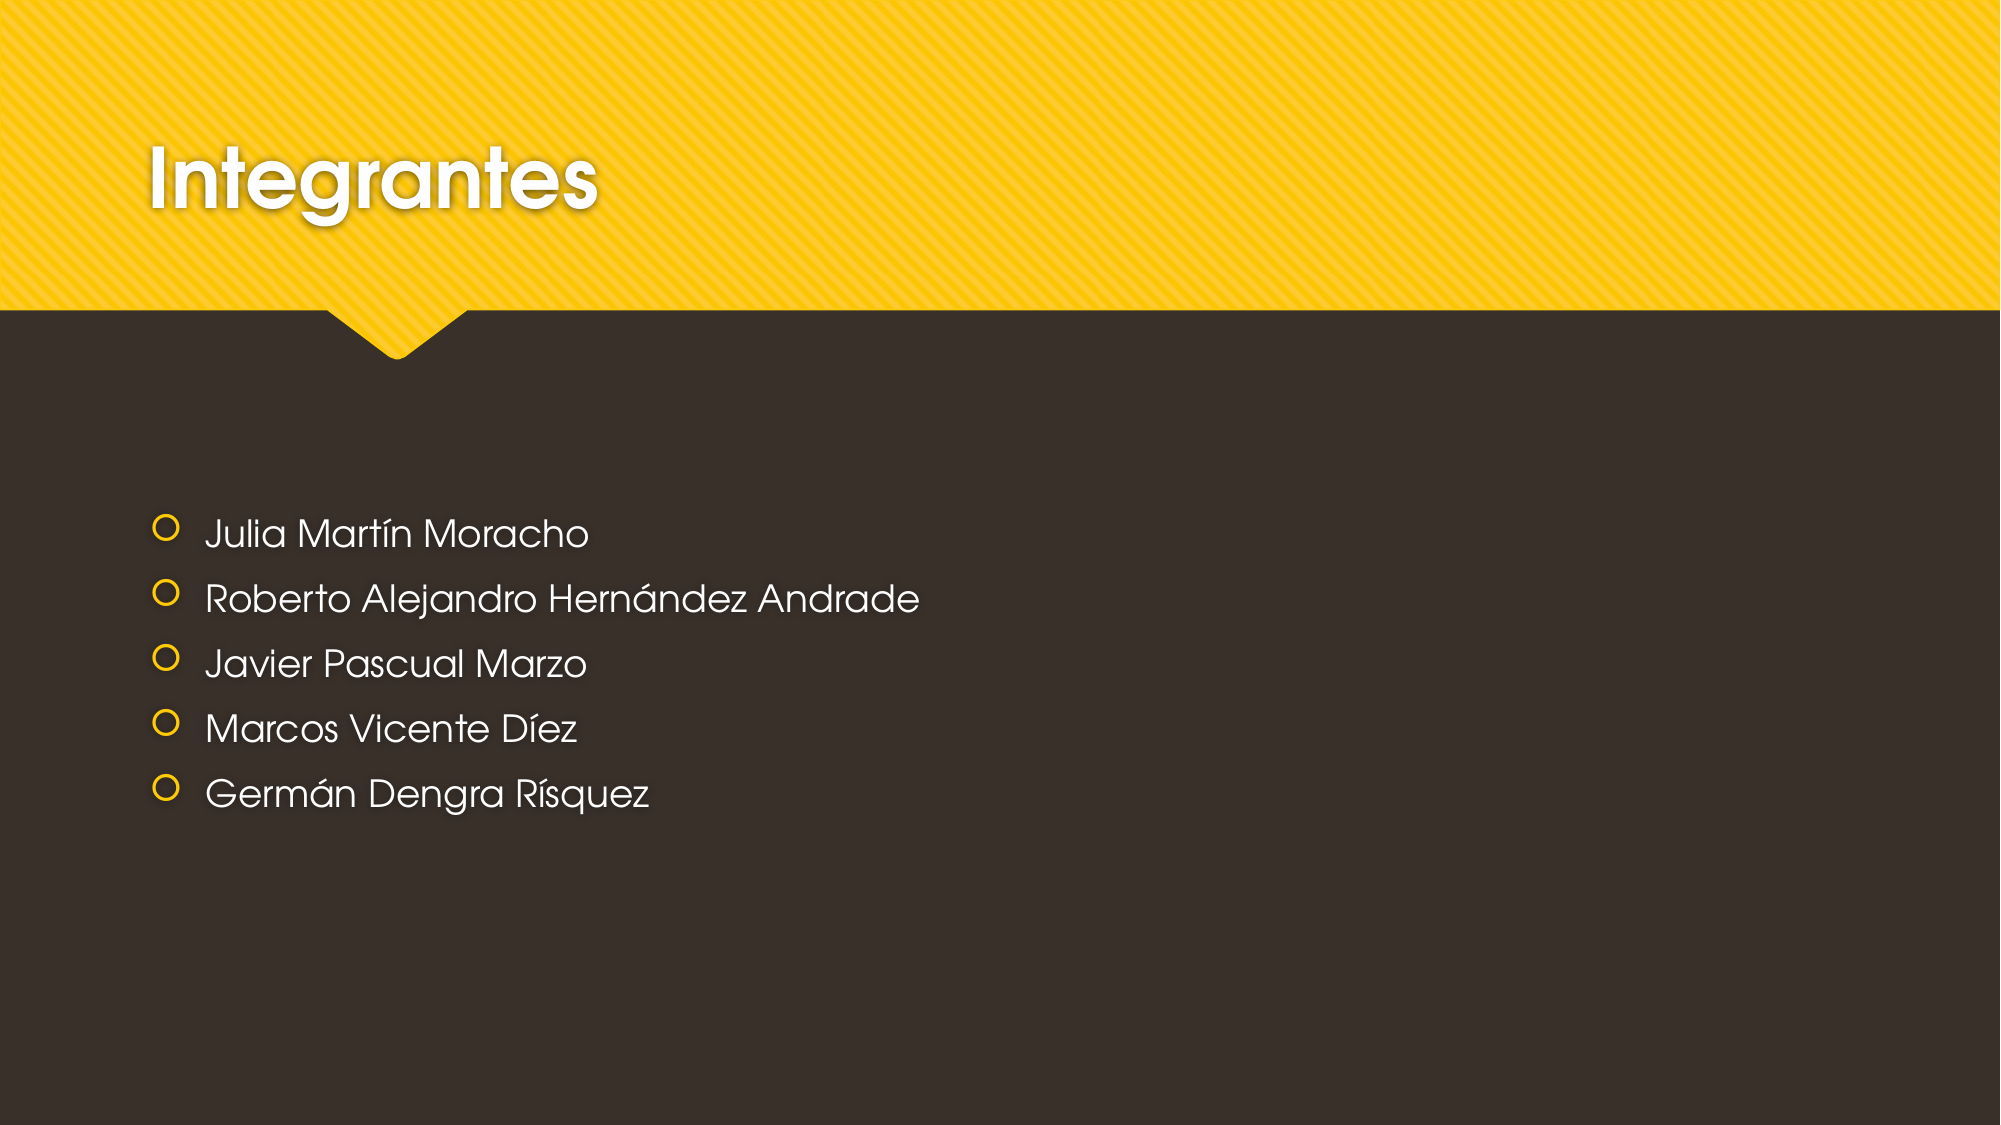

# Integrantes
Julia Martín Moracho
Roberto Alejandro Hernández Andrade
Javier Pascual Marzo
Marcos Vicente Díez
Germán Dengra Rísquez